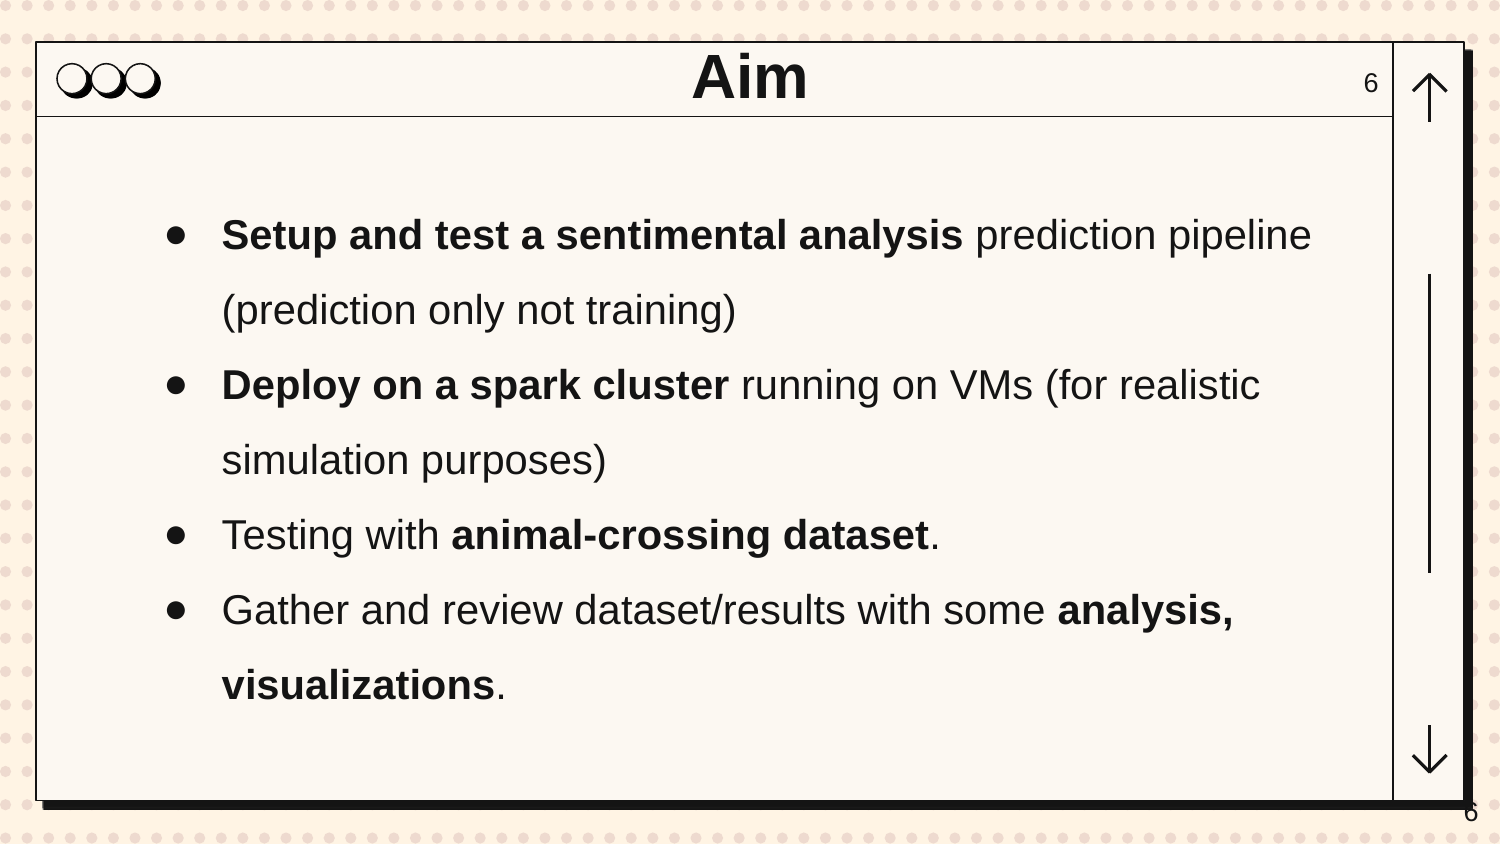

# Aim
6
Setup and test a sentimental analysis prediction pipeline
(prediction only not training)
Deploy on a spark cluster running on VMs (for realistic simulation purposes)
Testing with animal-crossing dataset.
Gather and review dataset/results with some analysis, visualizations.

6